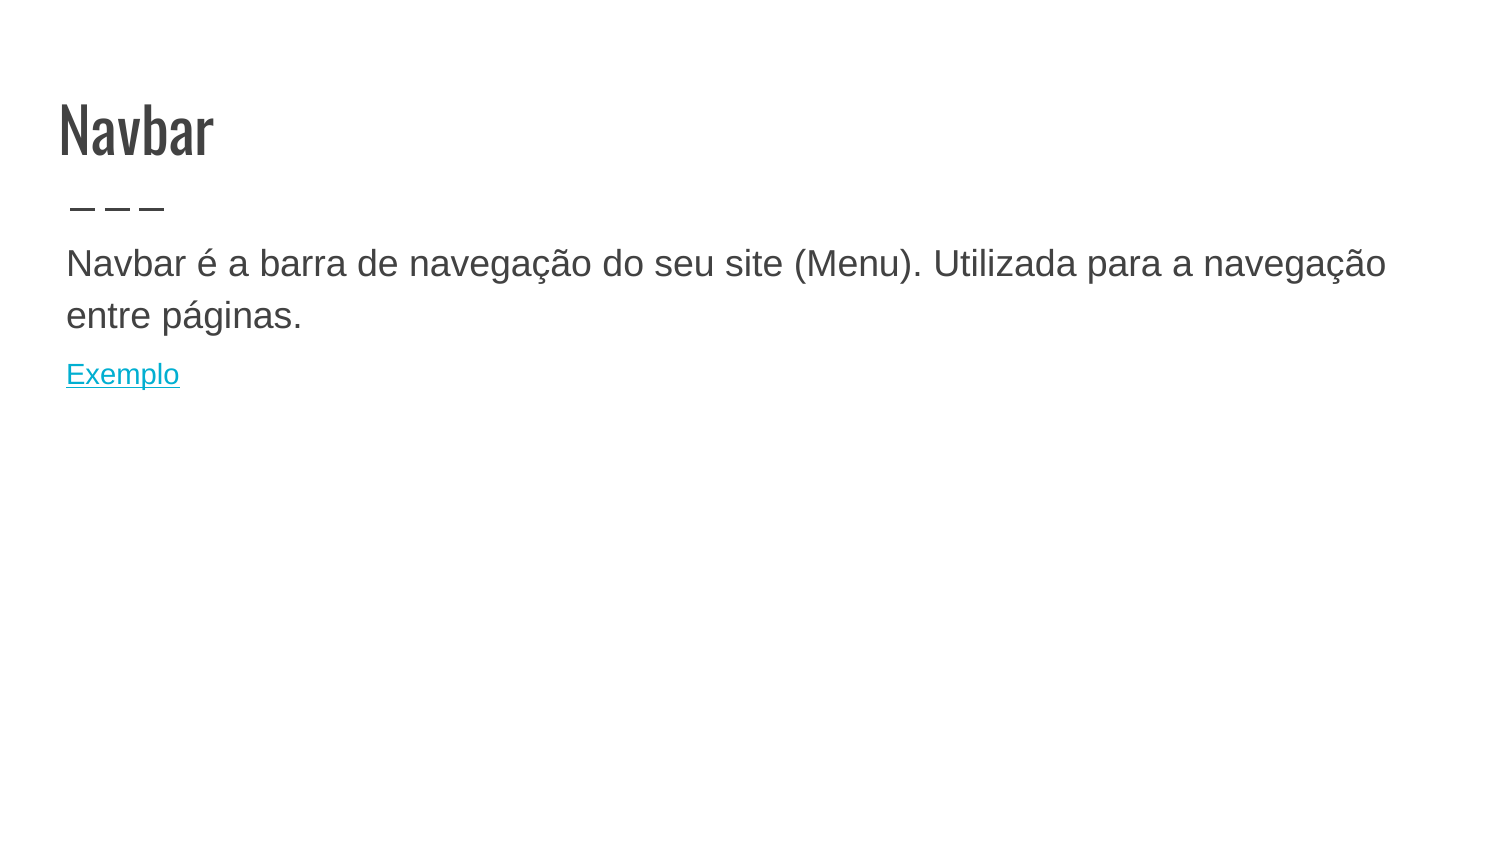

# Navbar
Navbar é a barra de navegação do seu site (Menu). Utilizada para a navegação entre páginas.
Exemplo